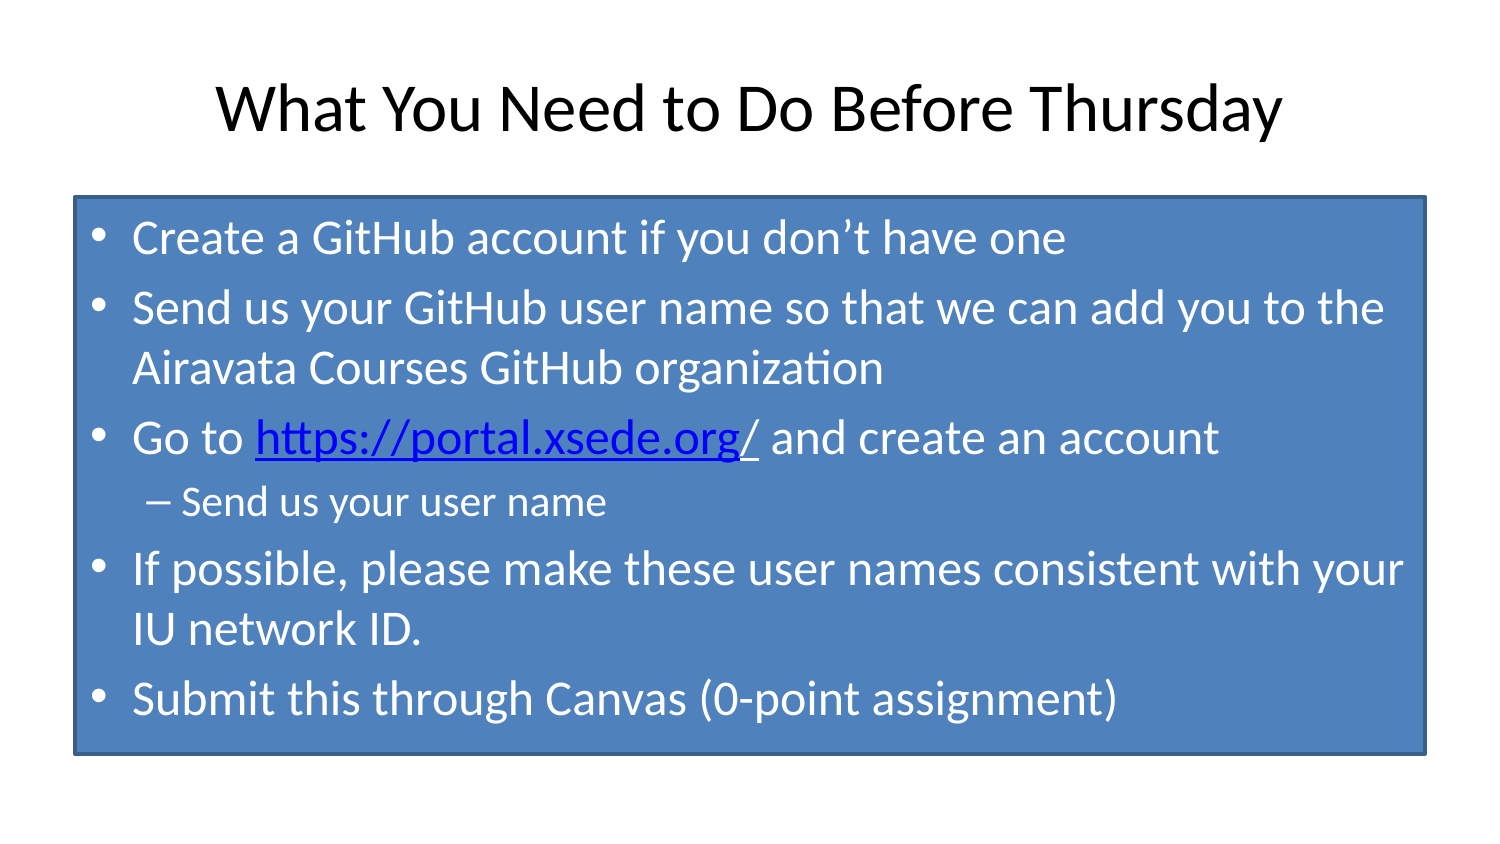

# What You Need to Do Before Thursday
Create a GitHub account if you don’t have one
Send us your GitHub user name so that we can add you to the Airavata Courses GitHub organization
Go to https://portal.xsede.org/ and create an account
Send us your user name
If possible, please make these user names consistent with your IU network ID.
Submit this through Canvas (0-point assignment)